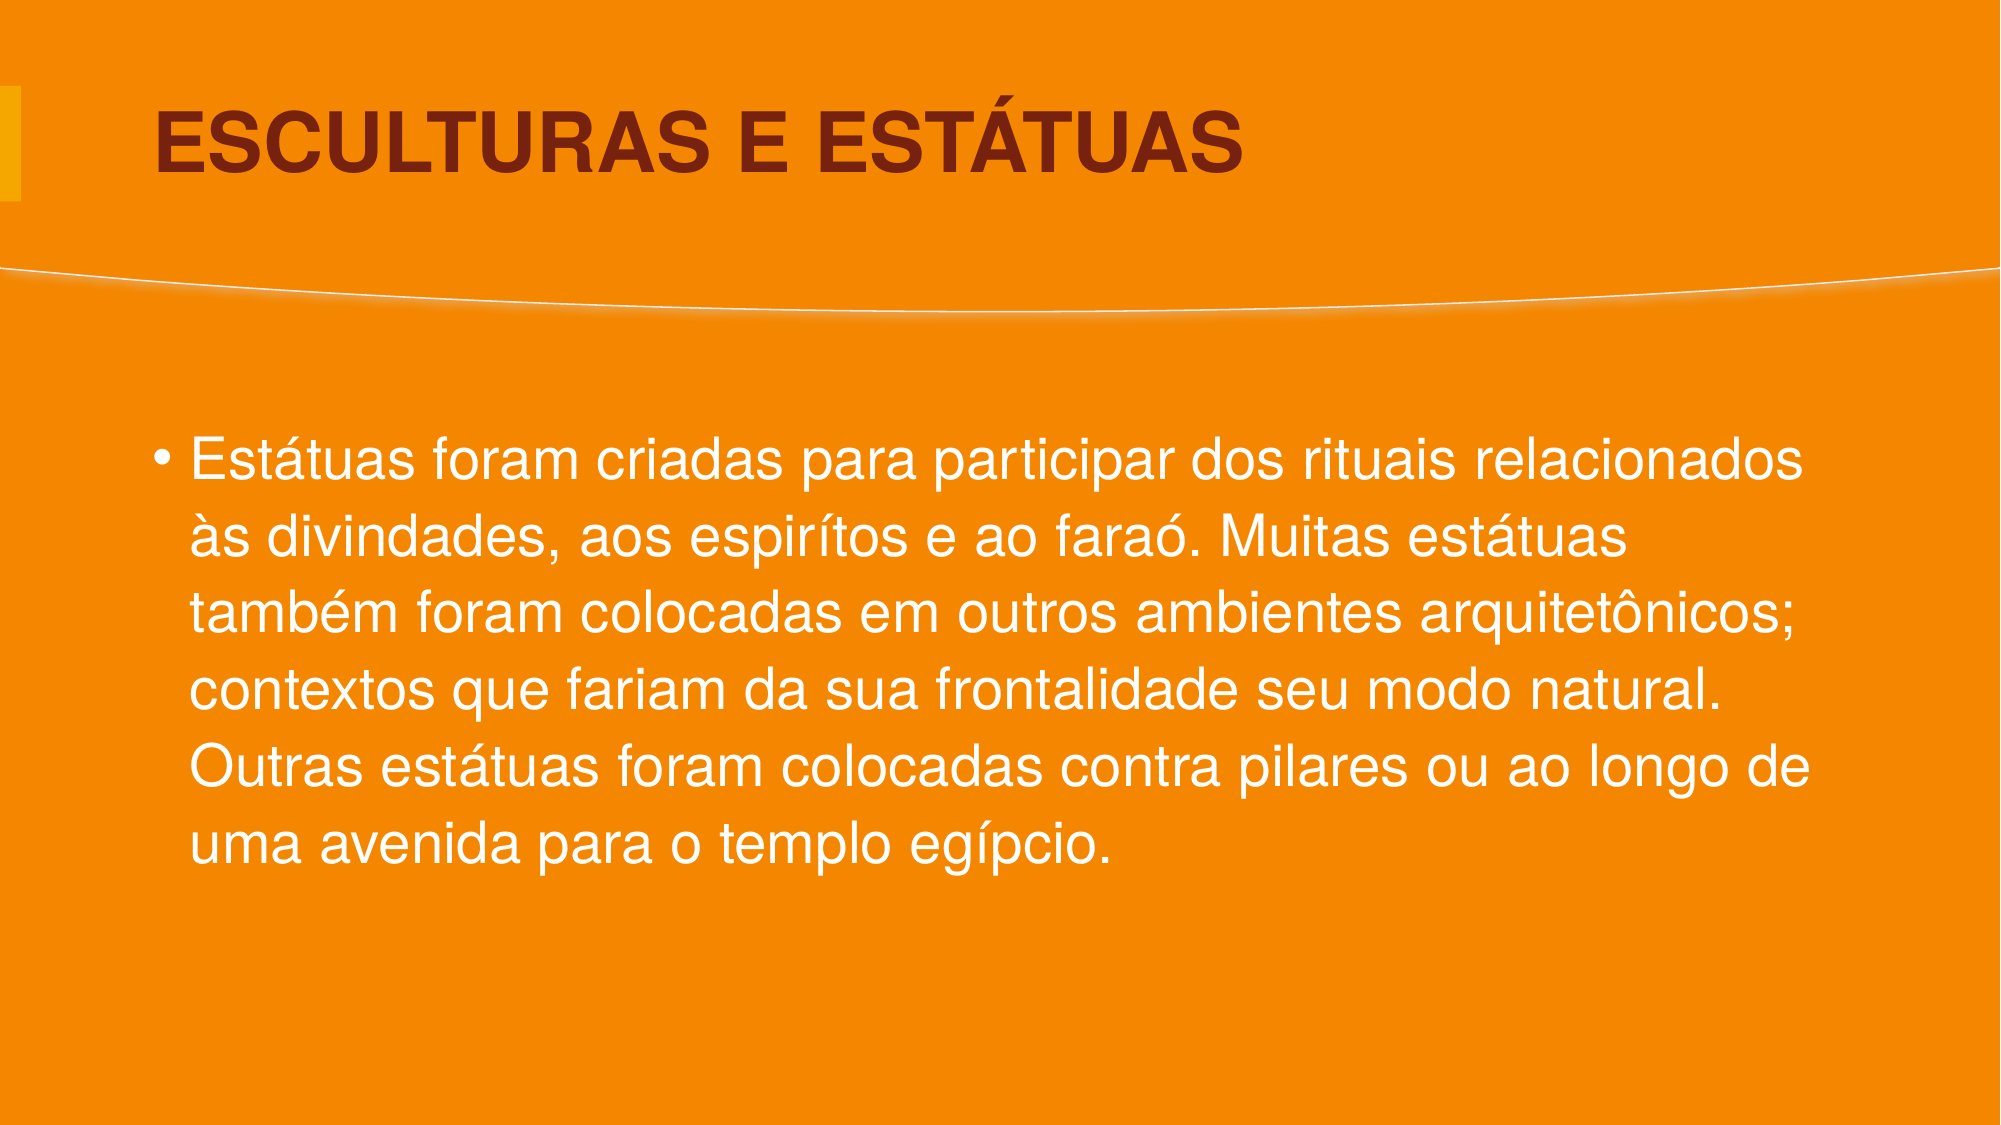

# ESCULTURAS E ESTÁTUAS

Estátuas foram criadas para participar dos rituais relacionados às divindades, aos espirítos e ao faraó. Muitas estátuas também foram colocadas em outros ambientes arquitetônicos; contextos que fariam da sua frontalidade seu modo natural. Outras estátuas foram colocadas contra pilares ou ao longo de uma avenida para o templo egípcio.